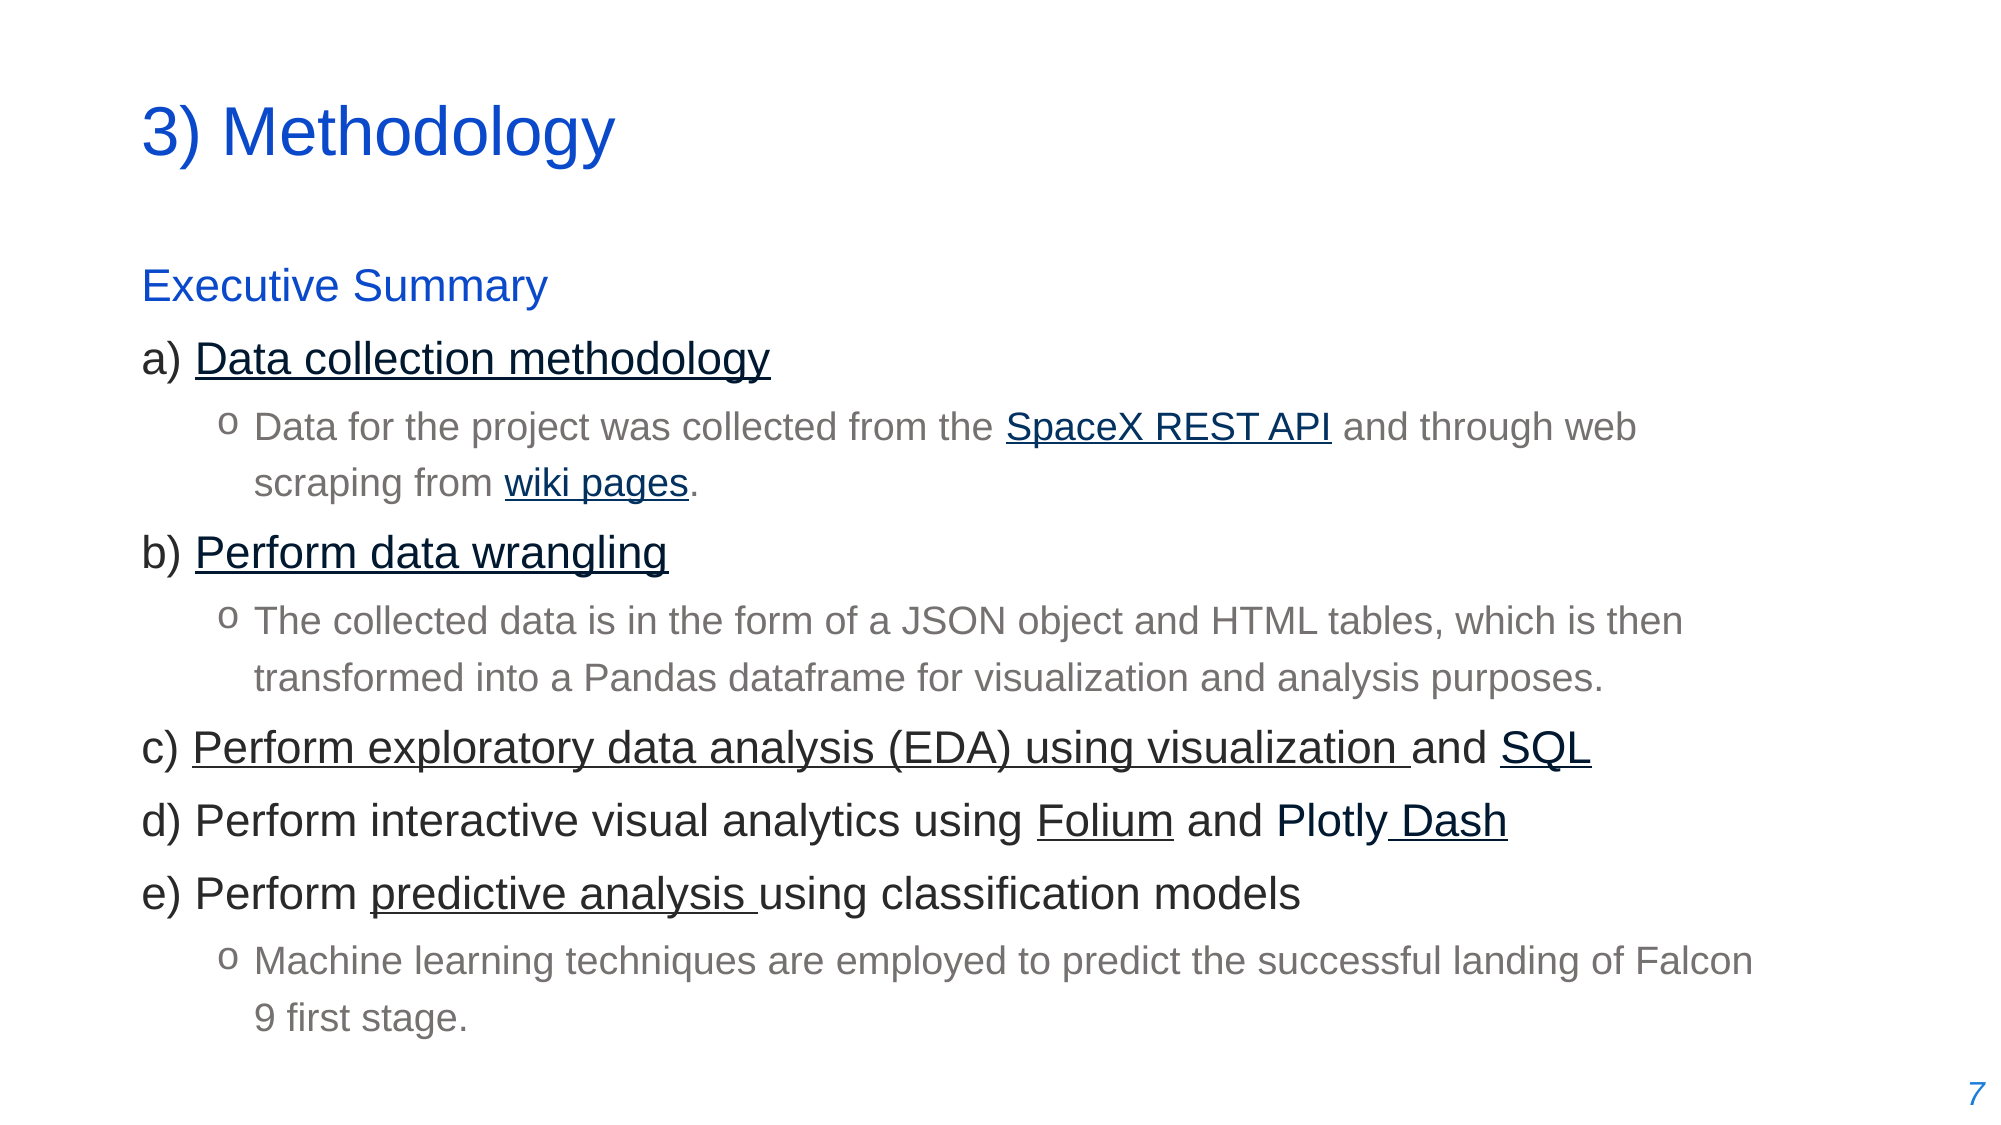

3) Methodology
Executive Summary
a) Data collection methodology
Data for the project was collected from the SpaceX REST API and through web scraping from wiki pages.
b) Perform data wrangling
The collected data is in the form of a JSON object and HTML tables, which is then transformed into a Pandas dataframe for visualization and analysis purposes.
c) Perform exploratory data analysis (EDA) using visualization and SQL
d) Perform interactive visual analytics using Folium and Plotly Dash
e) Perform predictive analysis using classification models
Machine learning techniques are employed to predict the successful landing of Falcon 9 first stage.

7